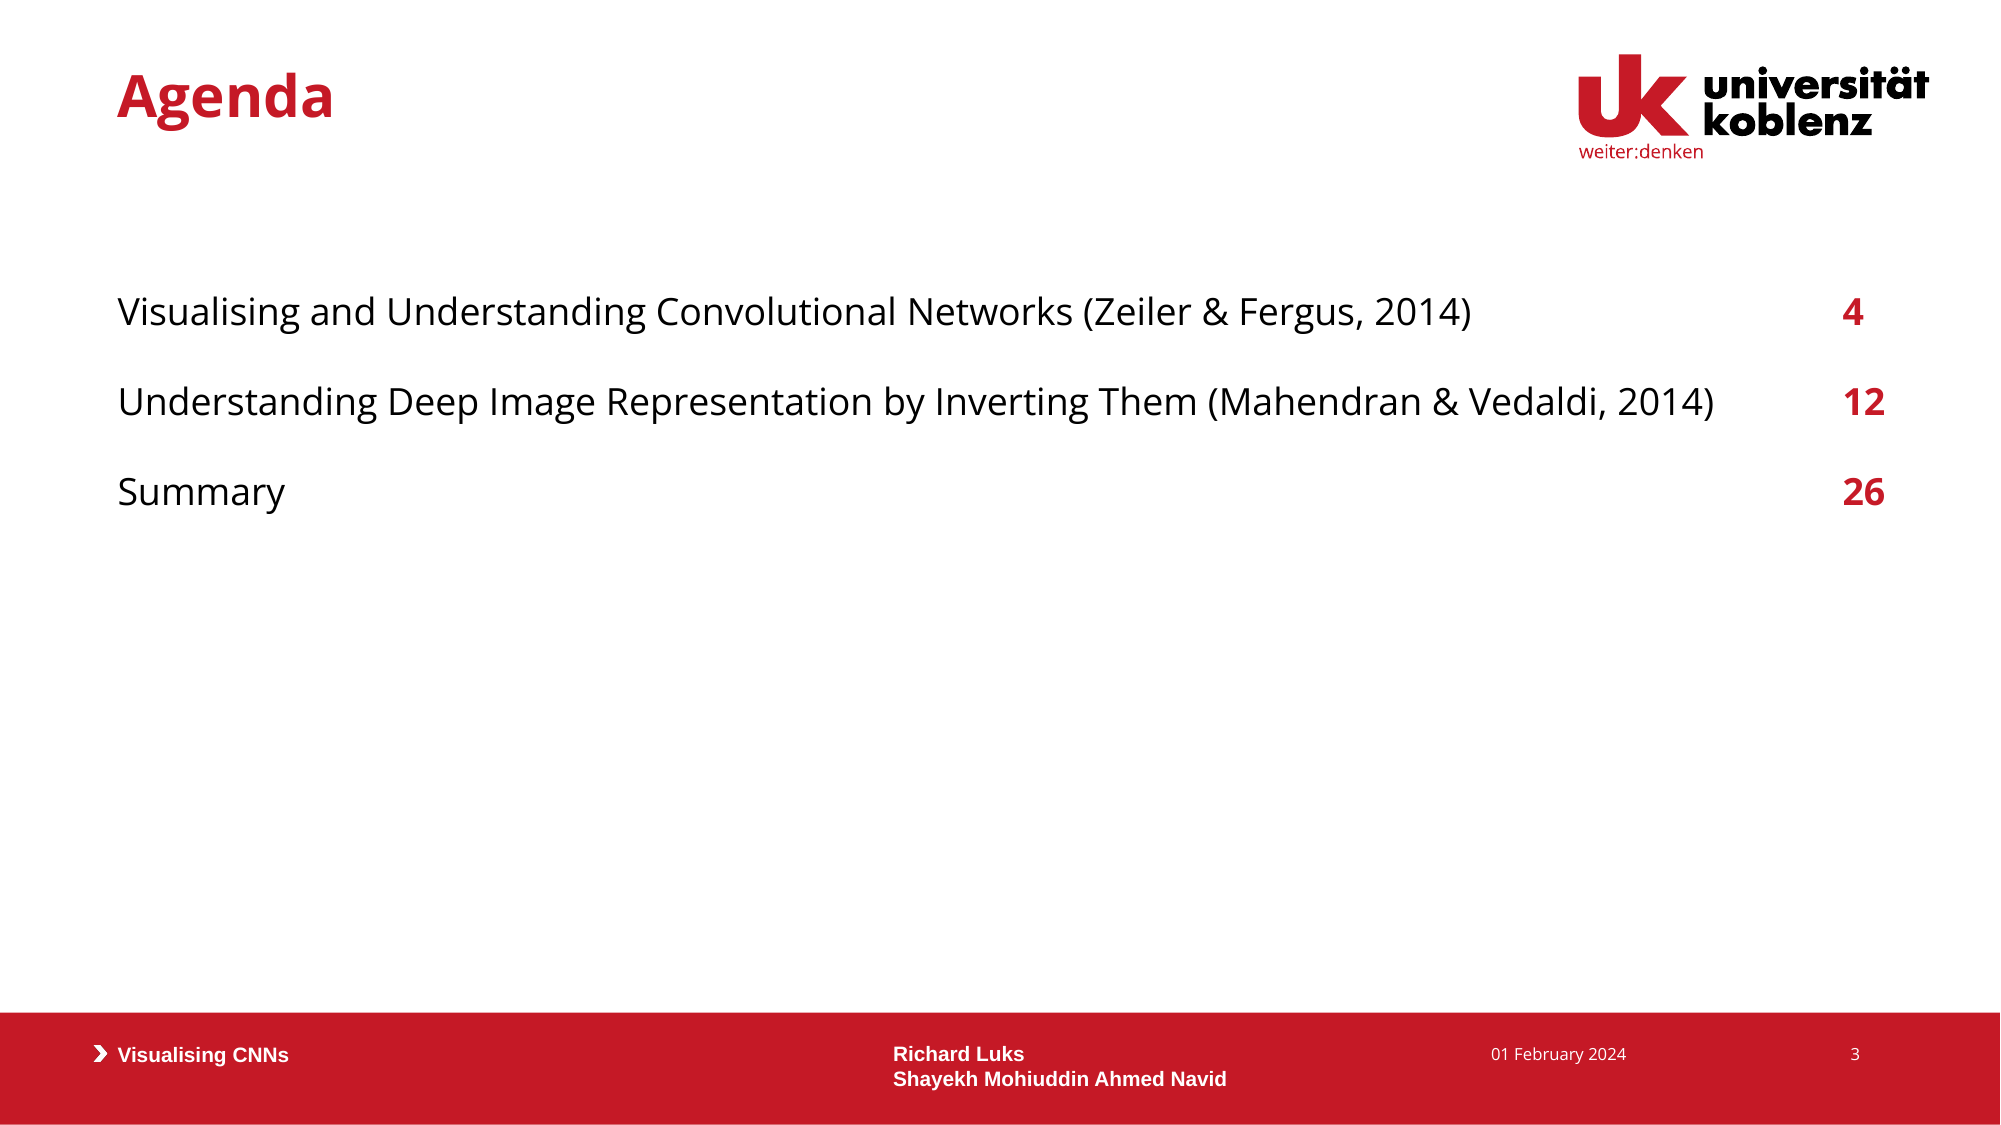

# Agenda
Visualising and Understanding Convolutional Networks (Zeiler & Fergus, 2014)
Understanding Deep Image Representation by Inverting Them (Mahendran & Vedaldi, 2014)
Summary
4
12
26